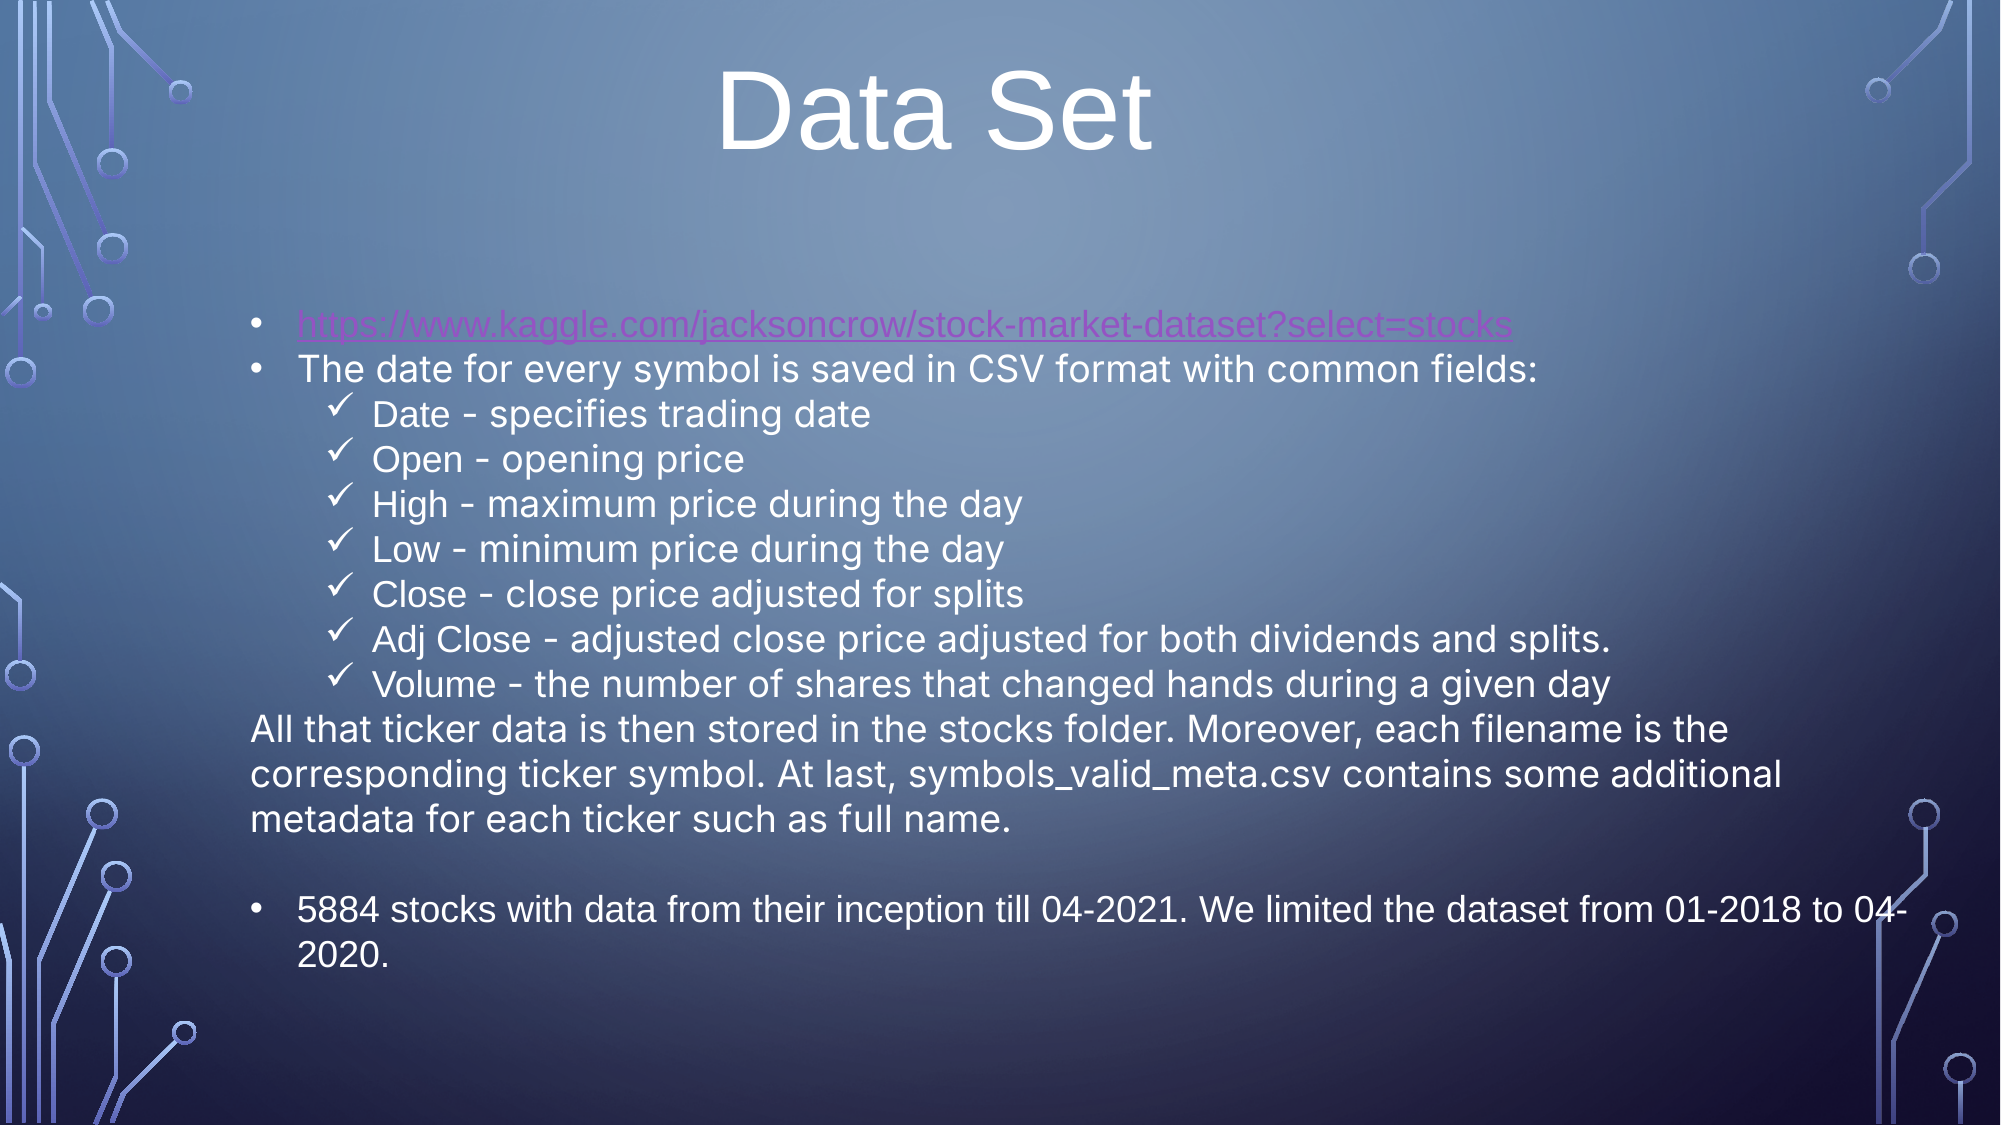

Data Set
https://www.kaggle.com/jacksoncrow/stock-market-dataset?select=stocks
The date for every symbol is saved in CSV format with common fields:
Date - specifies trading date
Open - opening price
High - maximum price during the day
Low - minimum price during the day
Close - close price adjusted for splits
Adj Close - adjusted close price adjusted for both dividends and splits.
Volume - the number of shares that changed hands during a given day
All that ticker data is then stored in the stocks folder. Moreover, each filename is the corresponding ticker symbol. At last, symbols_valid_meta.csv contains some additional metadata for each ticker such as full name.

5884 stocks with data from their inception till 04-2021. We limited the dataset from 01-2018 to 04-2020.